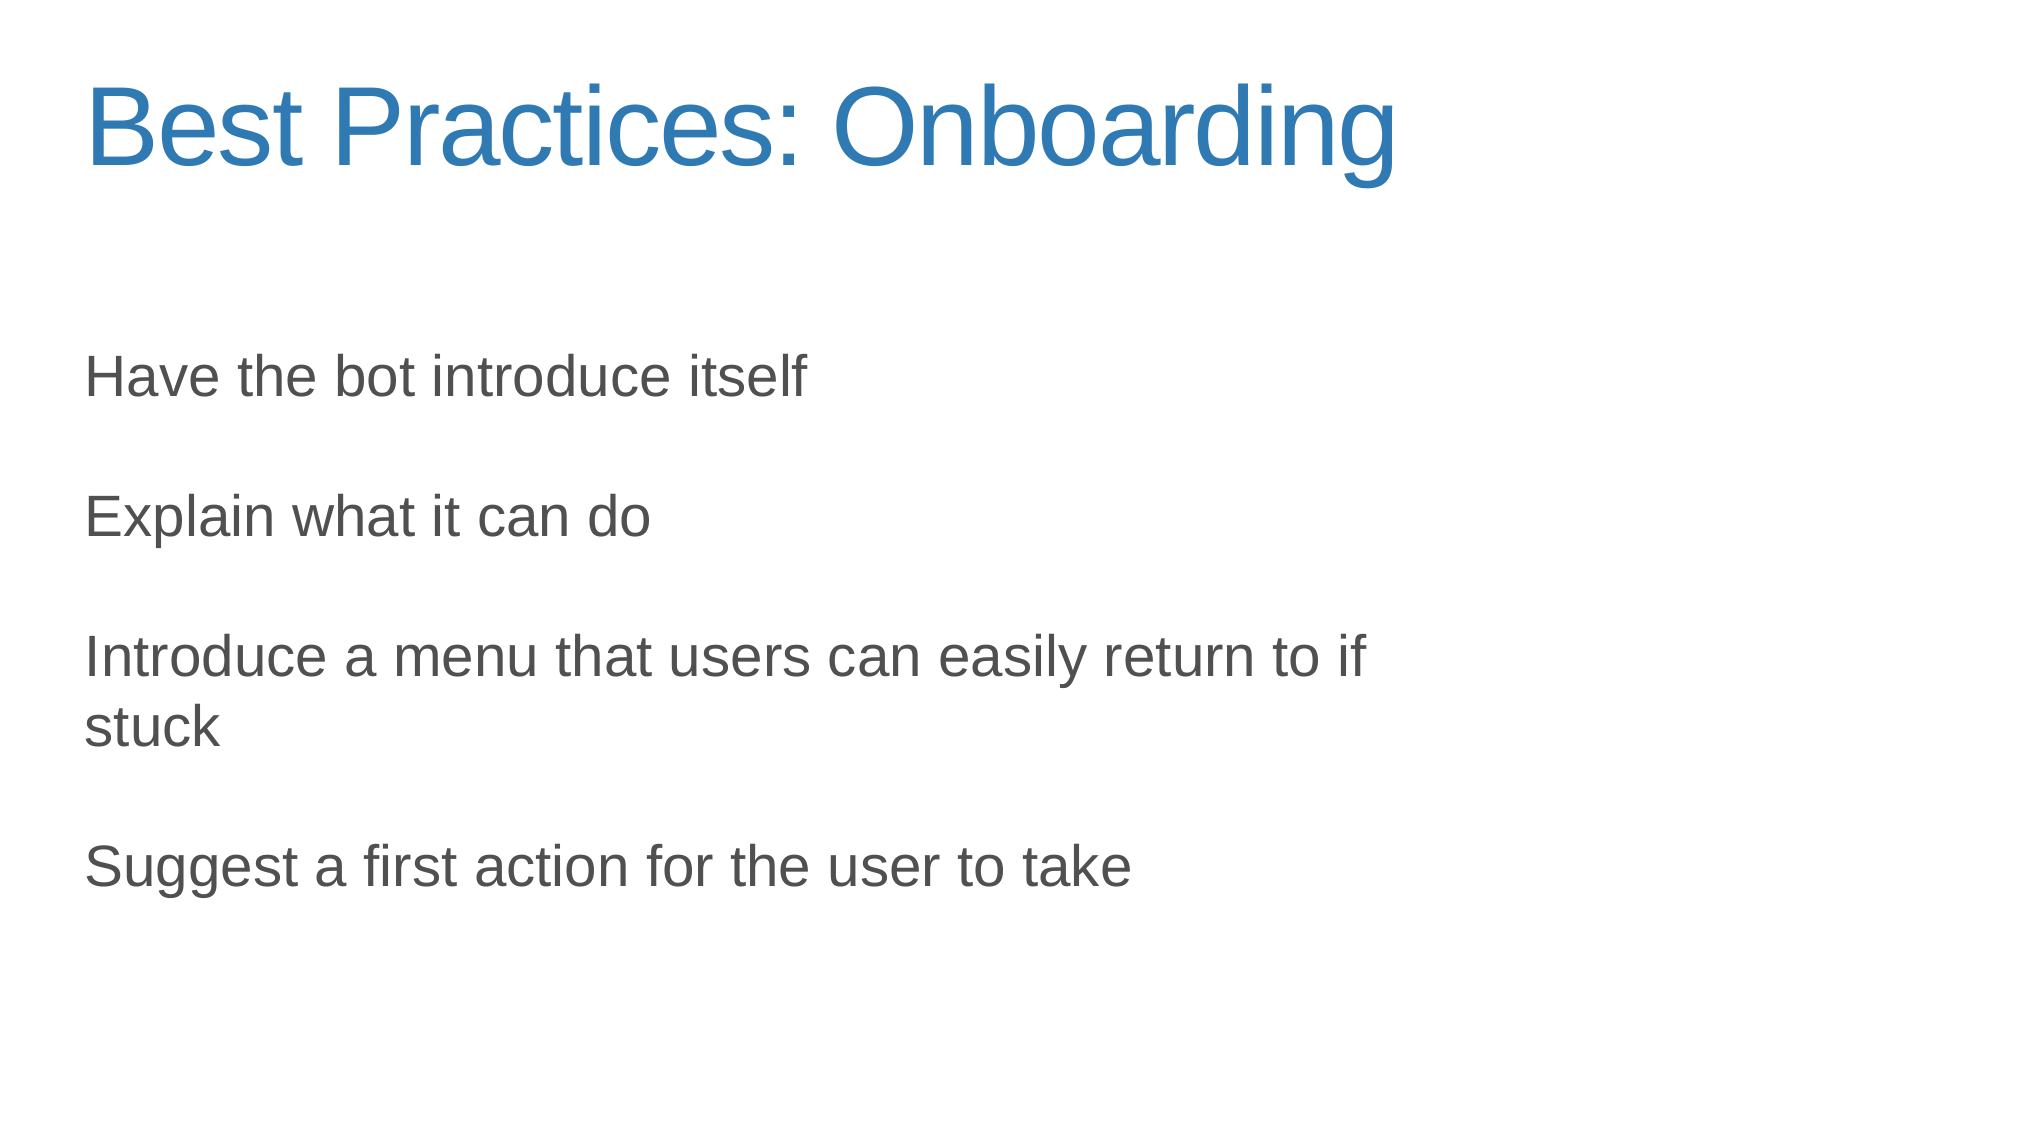

Best Practices: Onboarding
Have the bot introduce itself

Explain what it can do

Introduce a menu that users can easily return to if stuck

Suggest a first action for the user to take